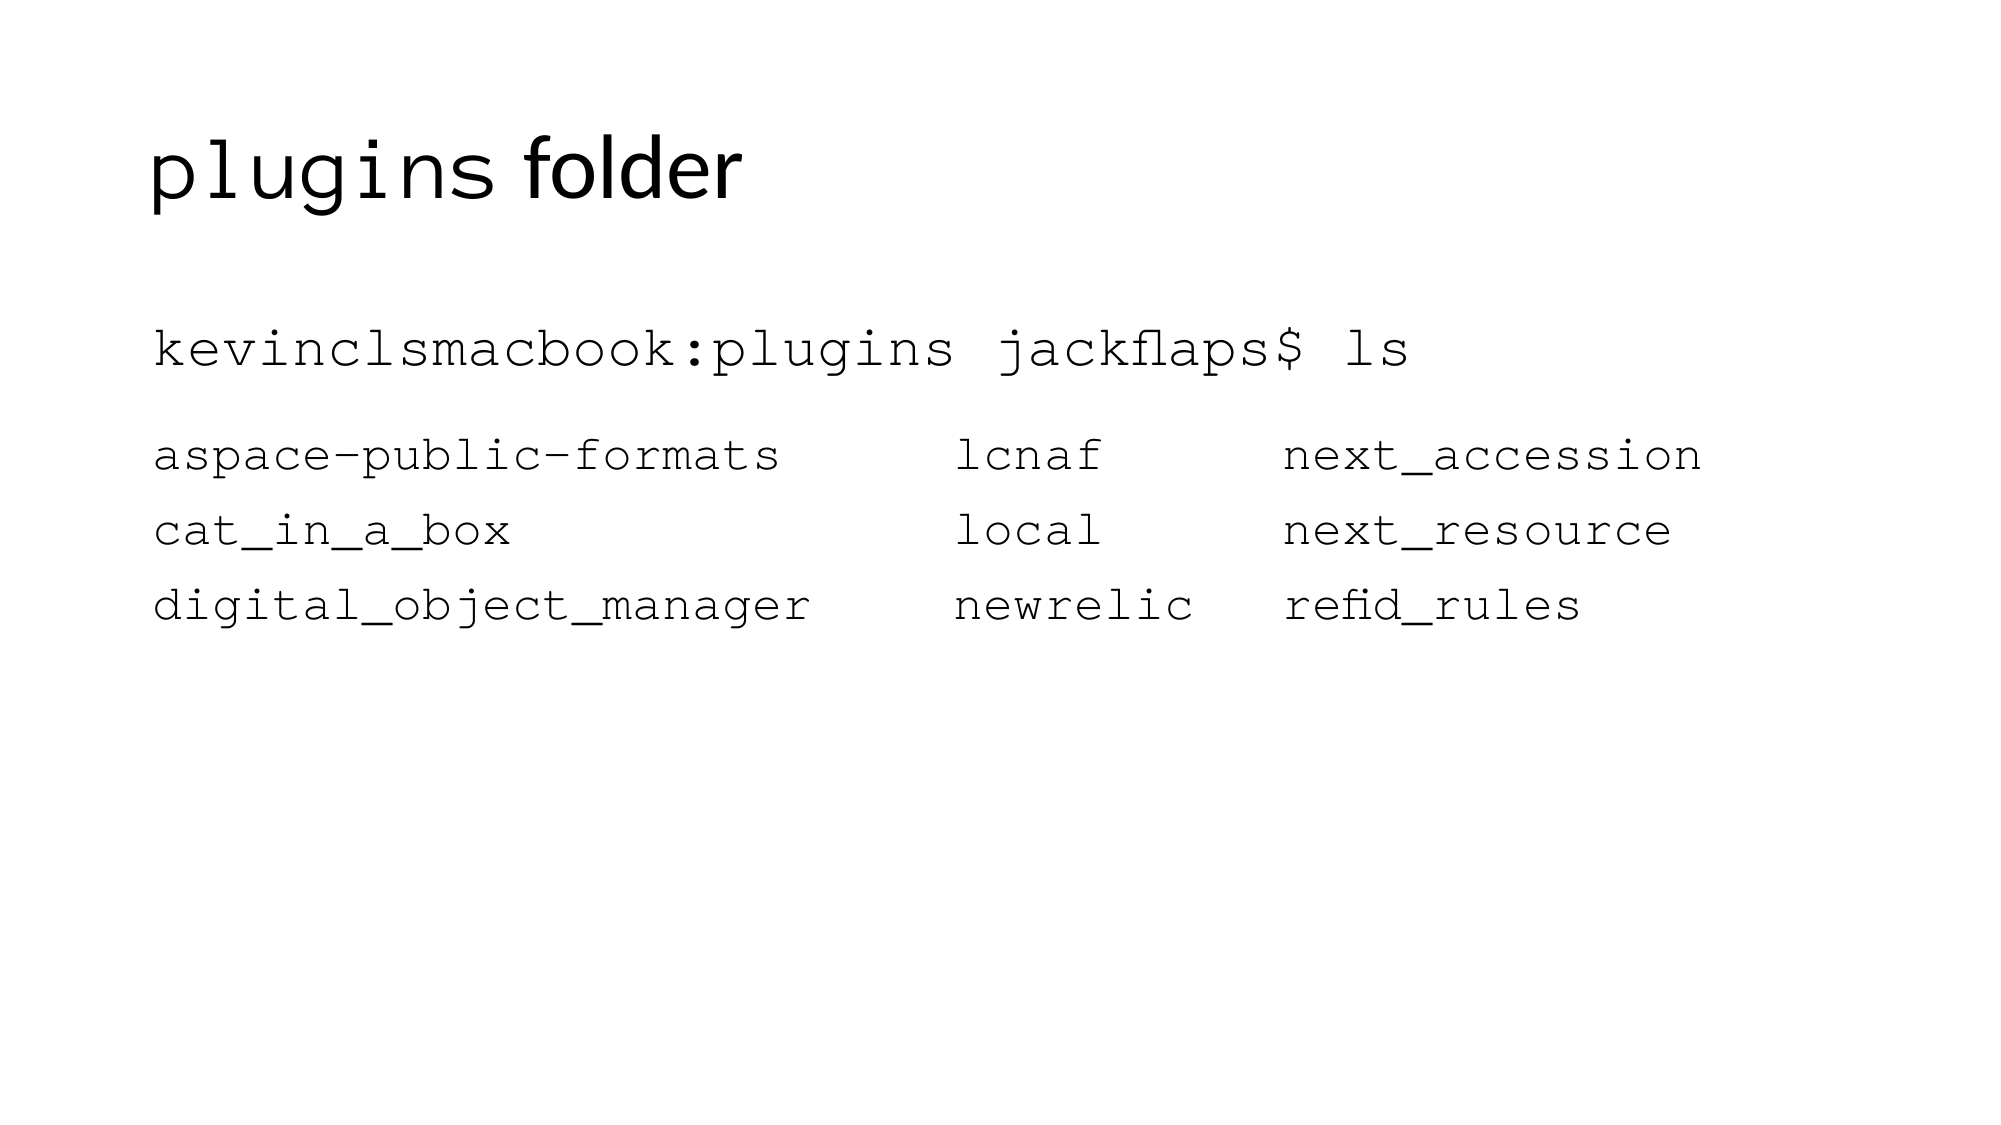

# plugins folder
kevinclsmacbook:plugins jackflaps$ ls

| aspace-public-formats | lcnaf | next\_accession |
| --- | --- | --- |
| cat\_in\_a\_box | local | next\_resource |
| digital\_object\_manager | newrelic | refid\_rules |